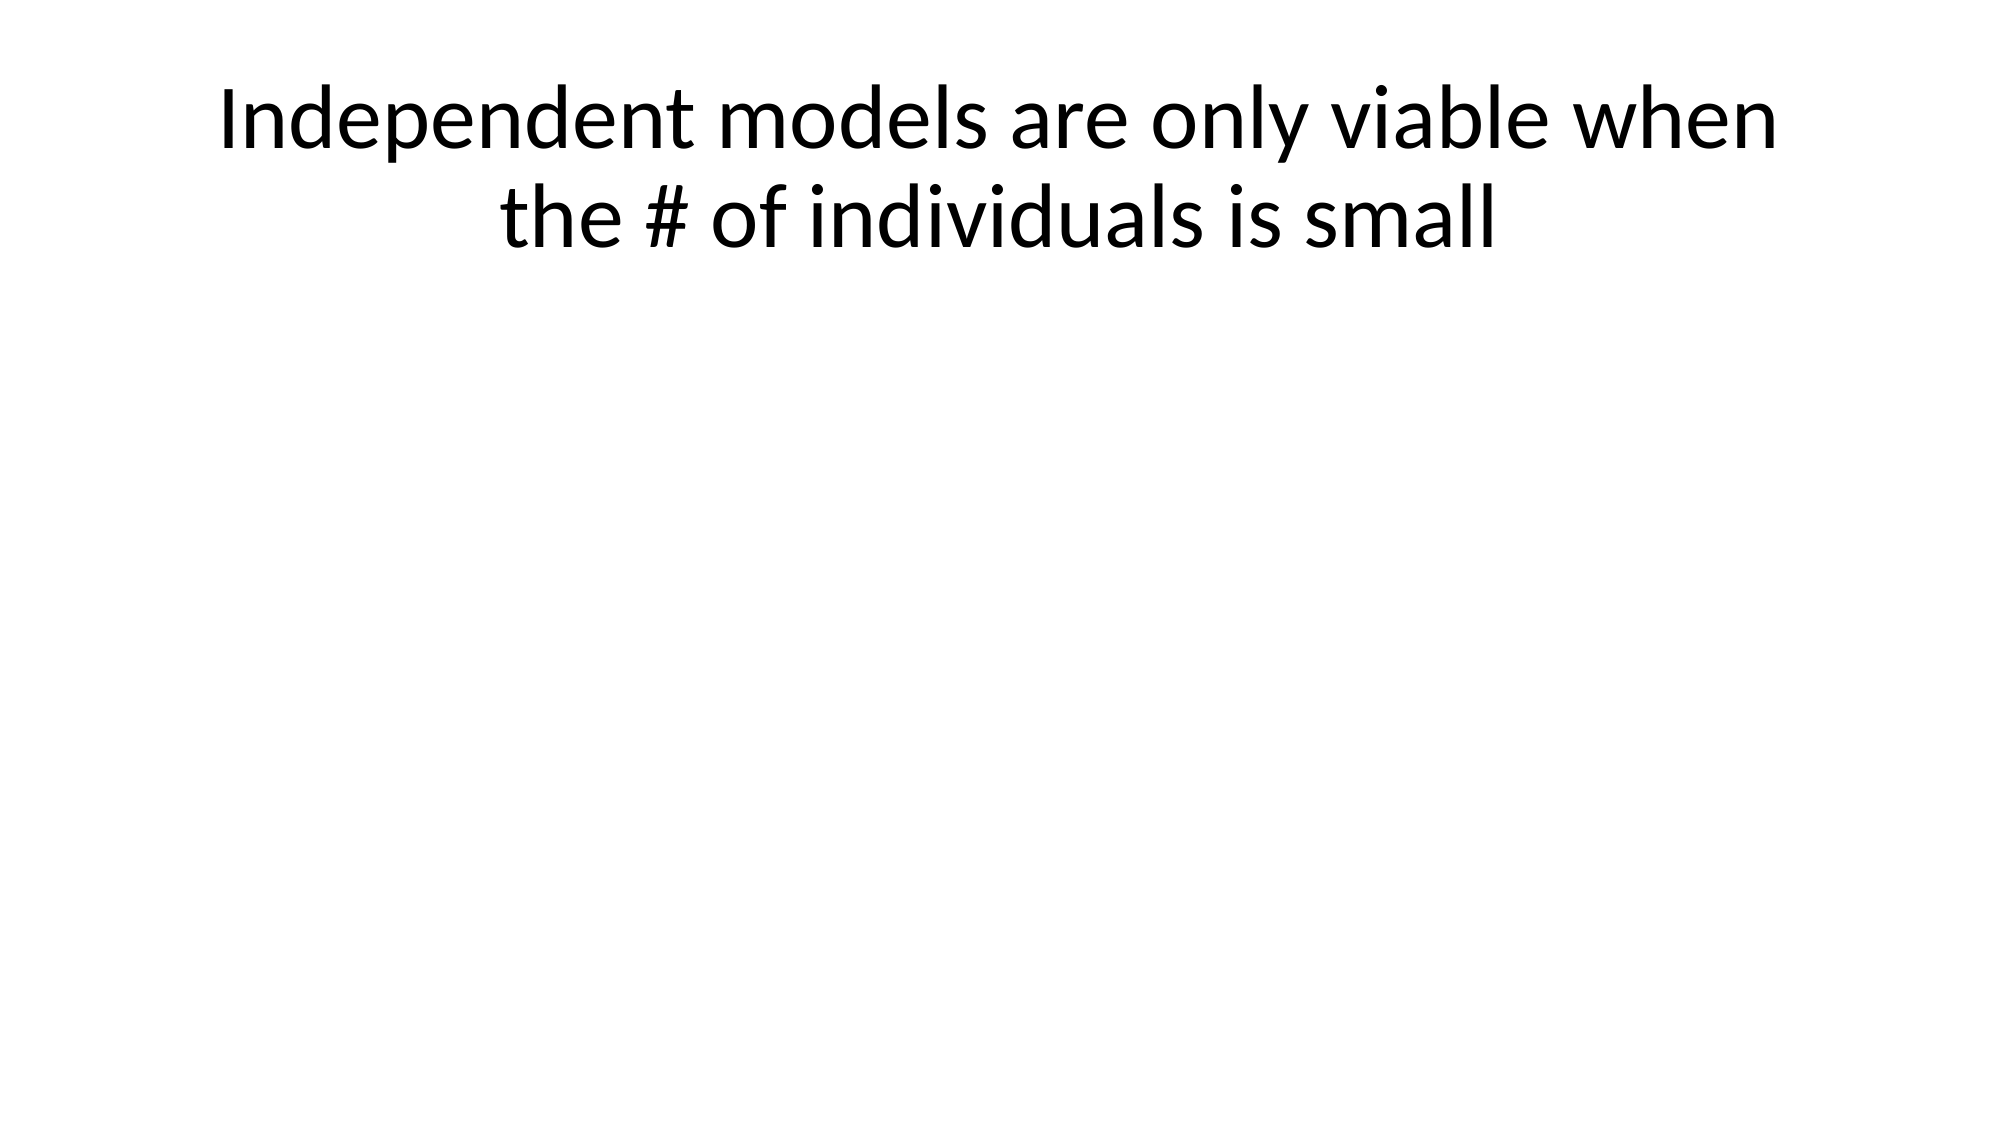

# Independent models are only viable when the # of individuals is small